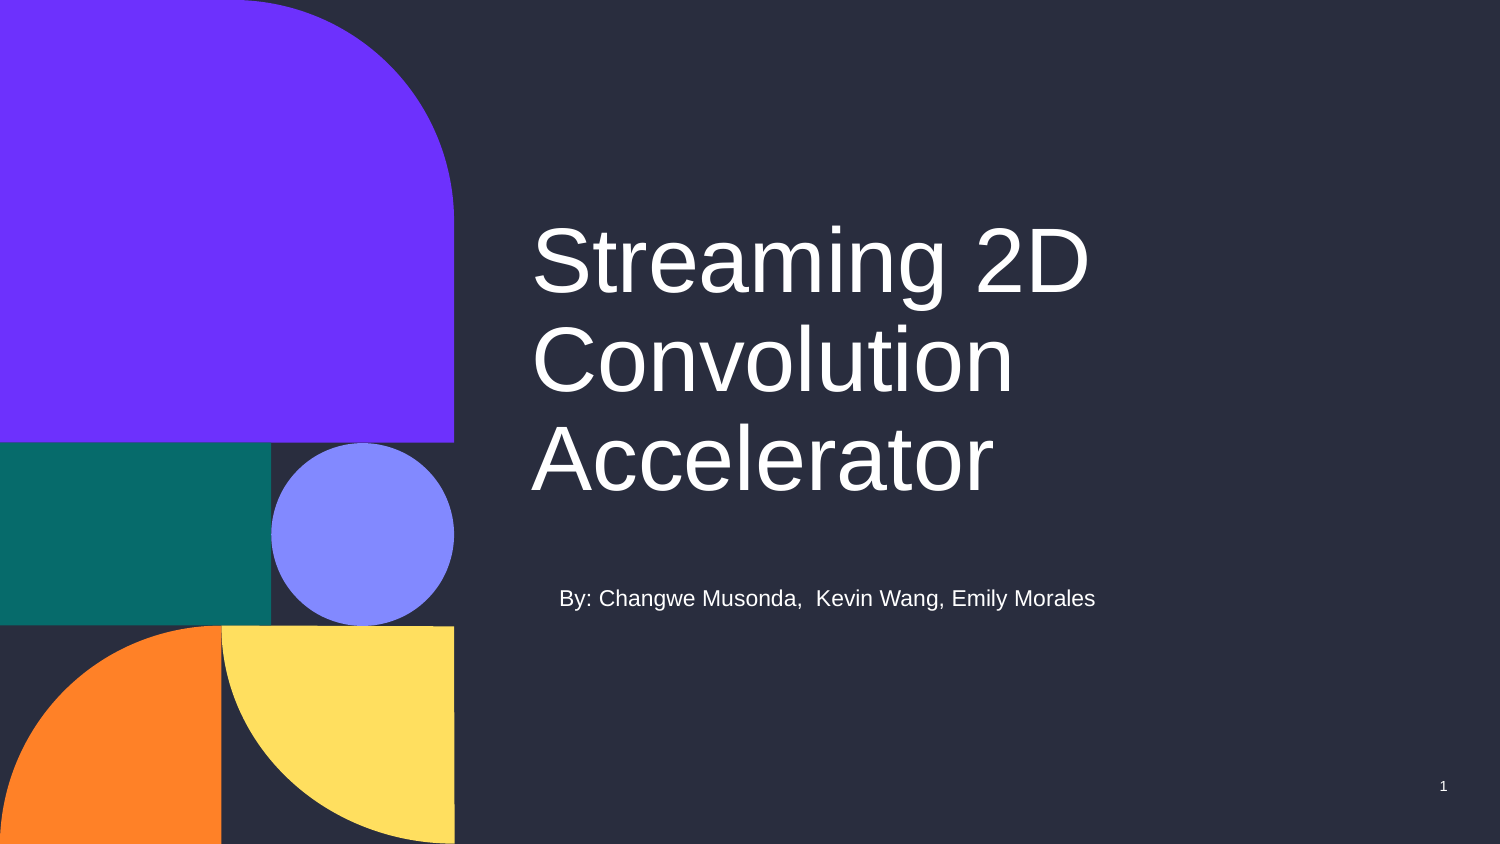

# Streaming 2D Convolution Accelerator
By: Changwe Musonda,  Kevin Wang, Emily Morales